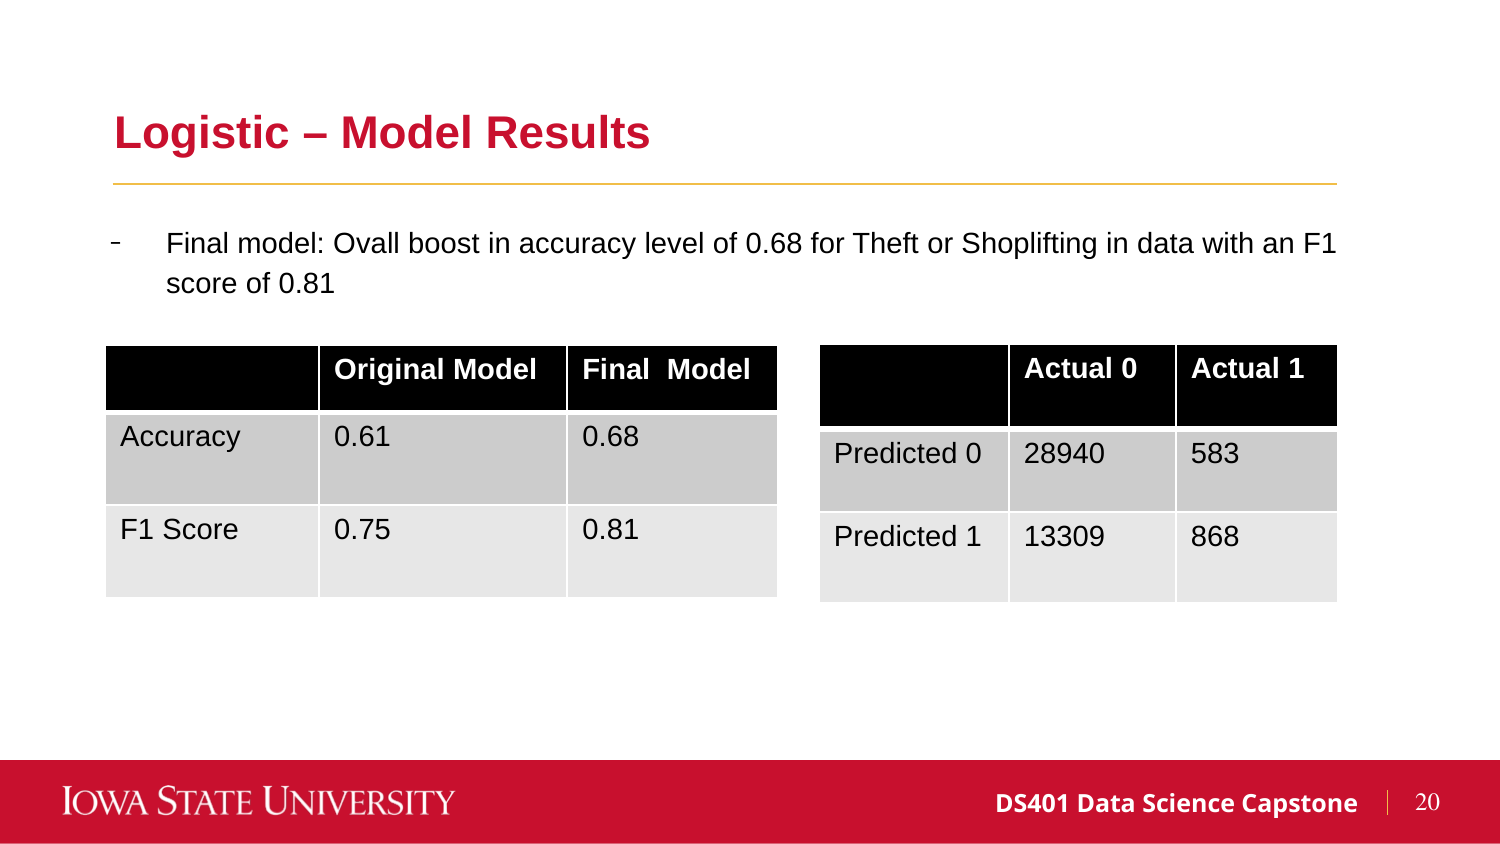

Logistic – Model Results
Final model: Ovall boost in accuracy level of 0.68 for Theft or Shoplifting in data with an F1 score of 0.81

|  | Actual 0 | Actual 1 |
| --- | --- | --- |
| Predicted 0 | 28940 | 583 |
| Predicted 1 | 13309 | 868 |
|  | Original Model | Final  Model |
| --- | --- | --- |
| Accuracy | 0.61 | 0.68 |
| F1 Score | 0.75 | 0.81 |